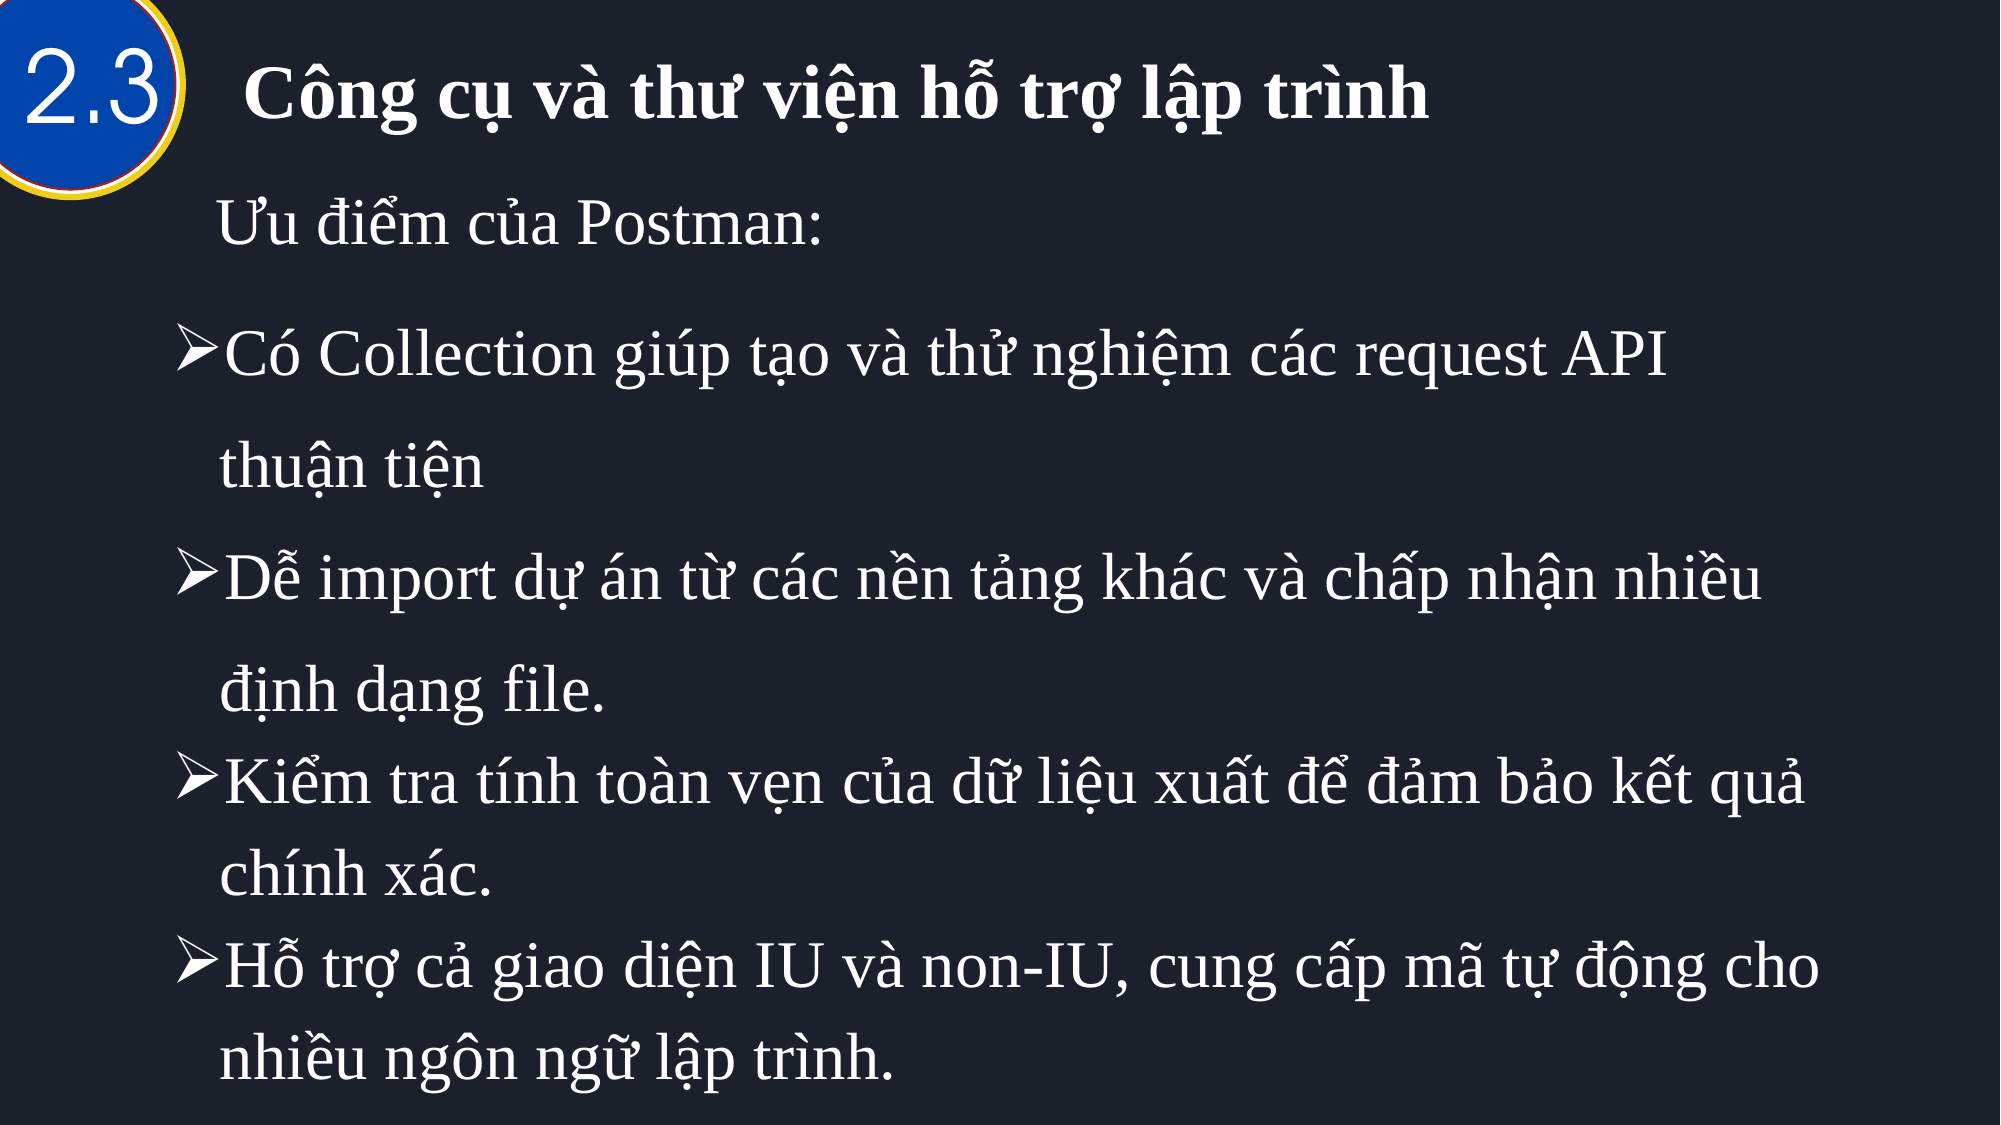

# Công cụ và thư viện hỗ trợ lập trình
2.3
Ưu điểm của Postman:
Có Collection giúp tạo và thử nghiệm các request API thuận tiện
Dễ import dự án từ các nền tảng khác và chấp nhận nhiều định dạng file.
Kiểm tra tính toàn vẹn của dữ liệu xuất để đảm bảo kết quả chính xác.
Hỗ trợ cả giao diện IU và non-IU, cung cấp mã tự động cho nhiều ngôn ngữ lập trình.